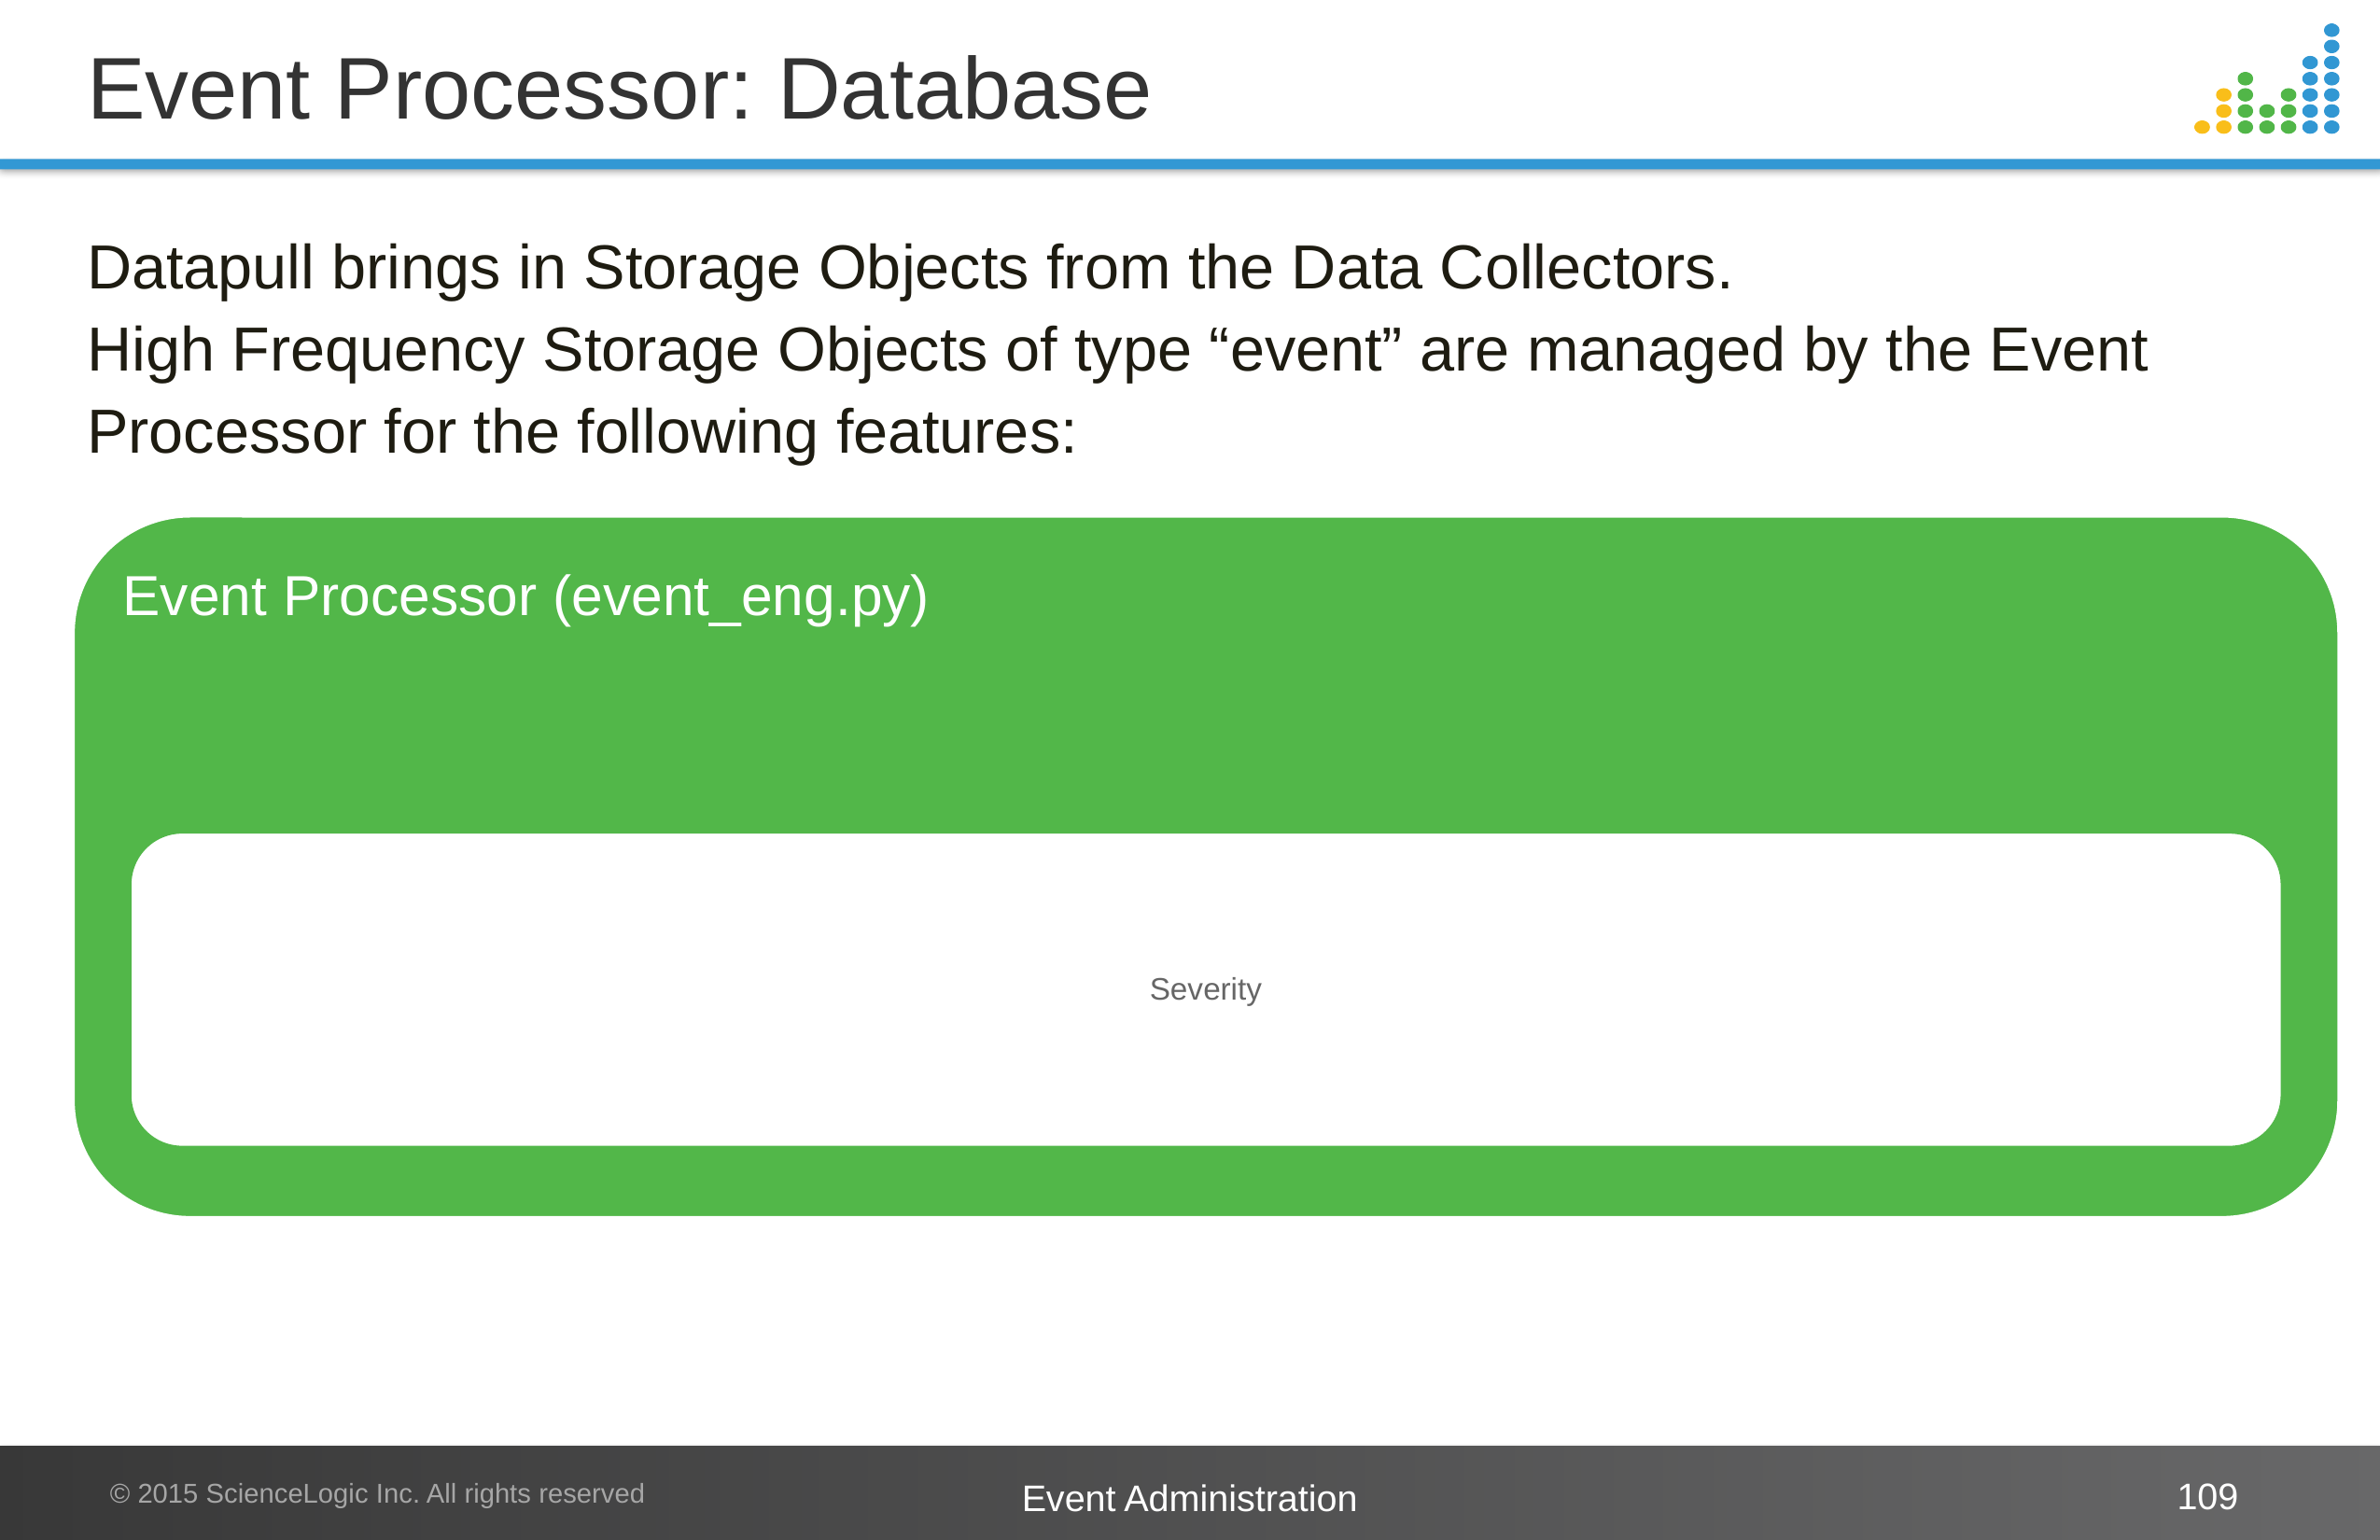

# Event Processor: Database
Datapull brings in Storage Objects from the Data Collectors.
High Frequency Storage Objects of type “event” are managed by the Event Processor for the following features:
Event Processor (event_eng.py)
Severity
Event Administration
109